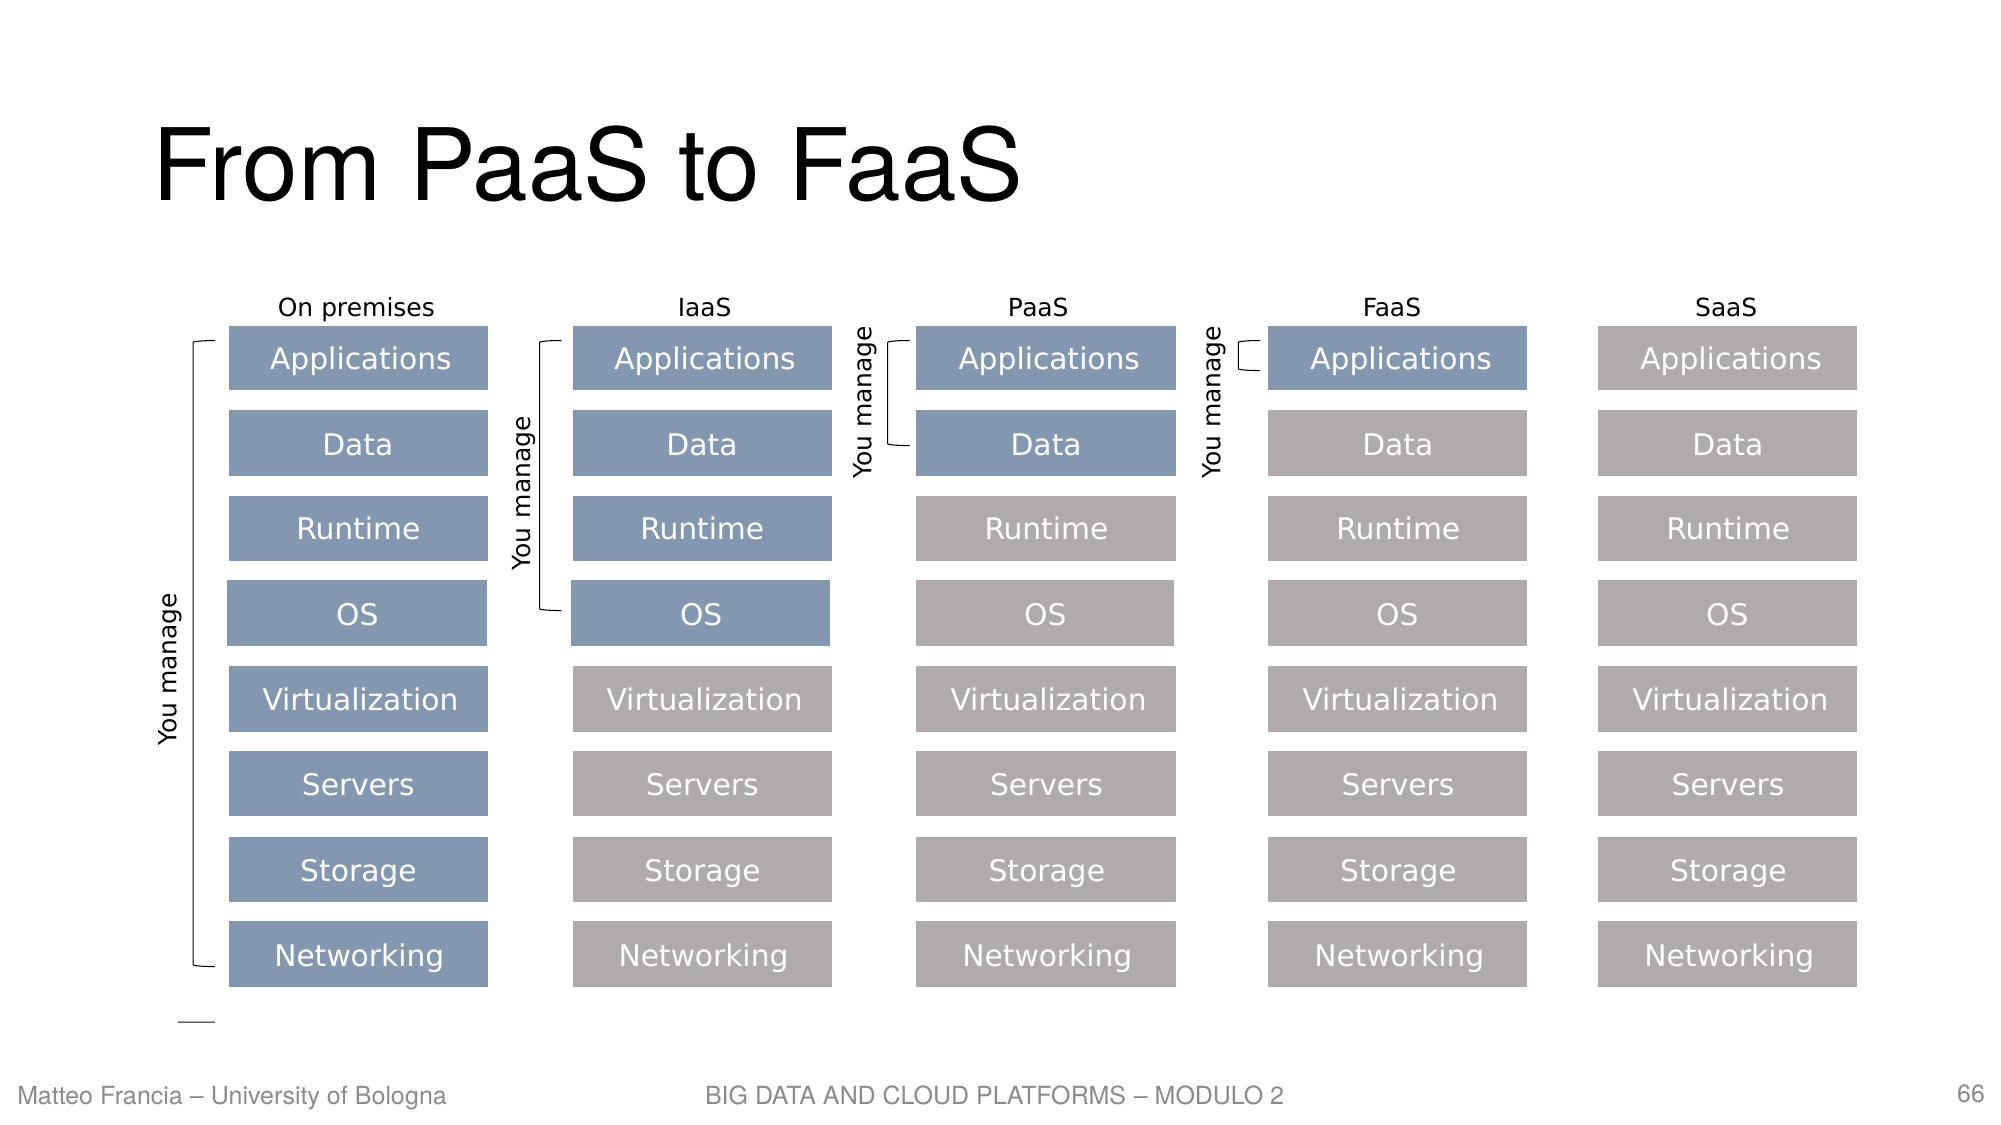

# From PaaS to FaaS
On premises
IaaS
P
aaS
FaaS
SaaS

Applications
Applications
Applications
Applications
Applications

manage
manage

Data
Data
Data
Data
Data
You
You
manage

Runtime
Runtime
Runtime
Runtime
Runtime
You

OS
OS
OS
OS
OS
manage

Virtualization
Virtualization
Virtualization
Virtualization
Virtualization
You

Servers
Servers
Servers
Servers
Servers

Storage
Storage
Storage
Storage
Storage

Networking
Networking
Networking
Networking
Networking

66
Matteo Francia – University of Bologna